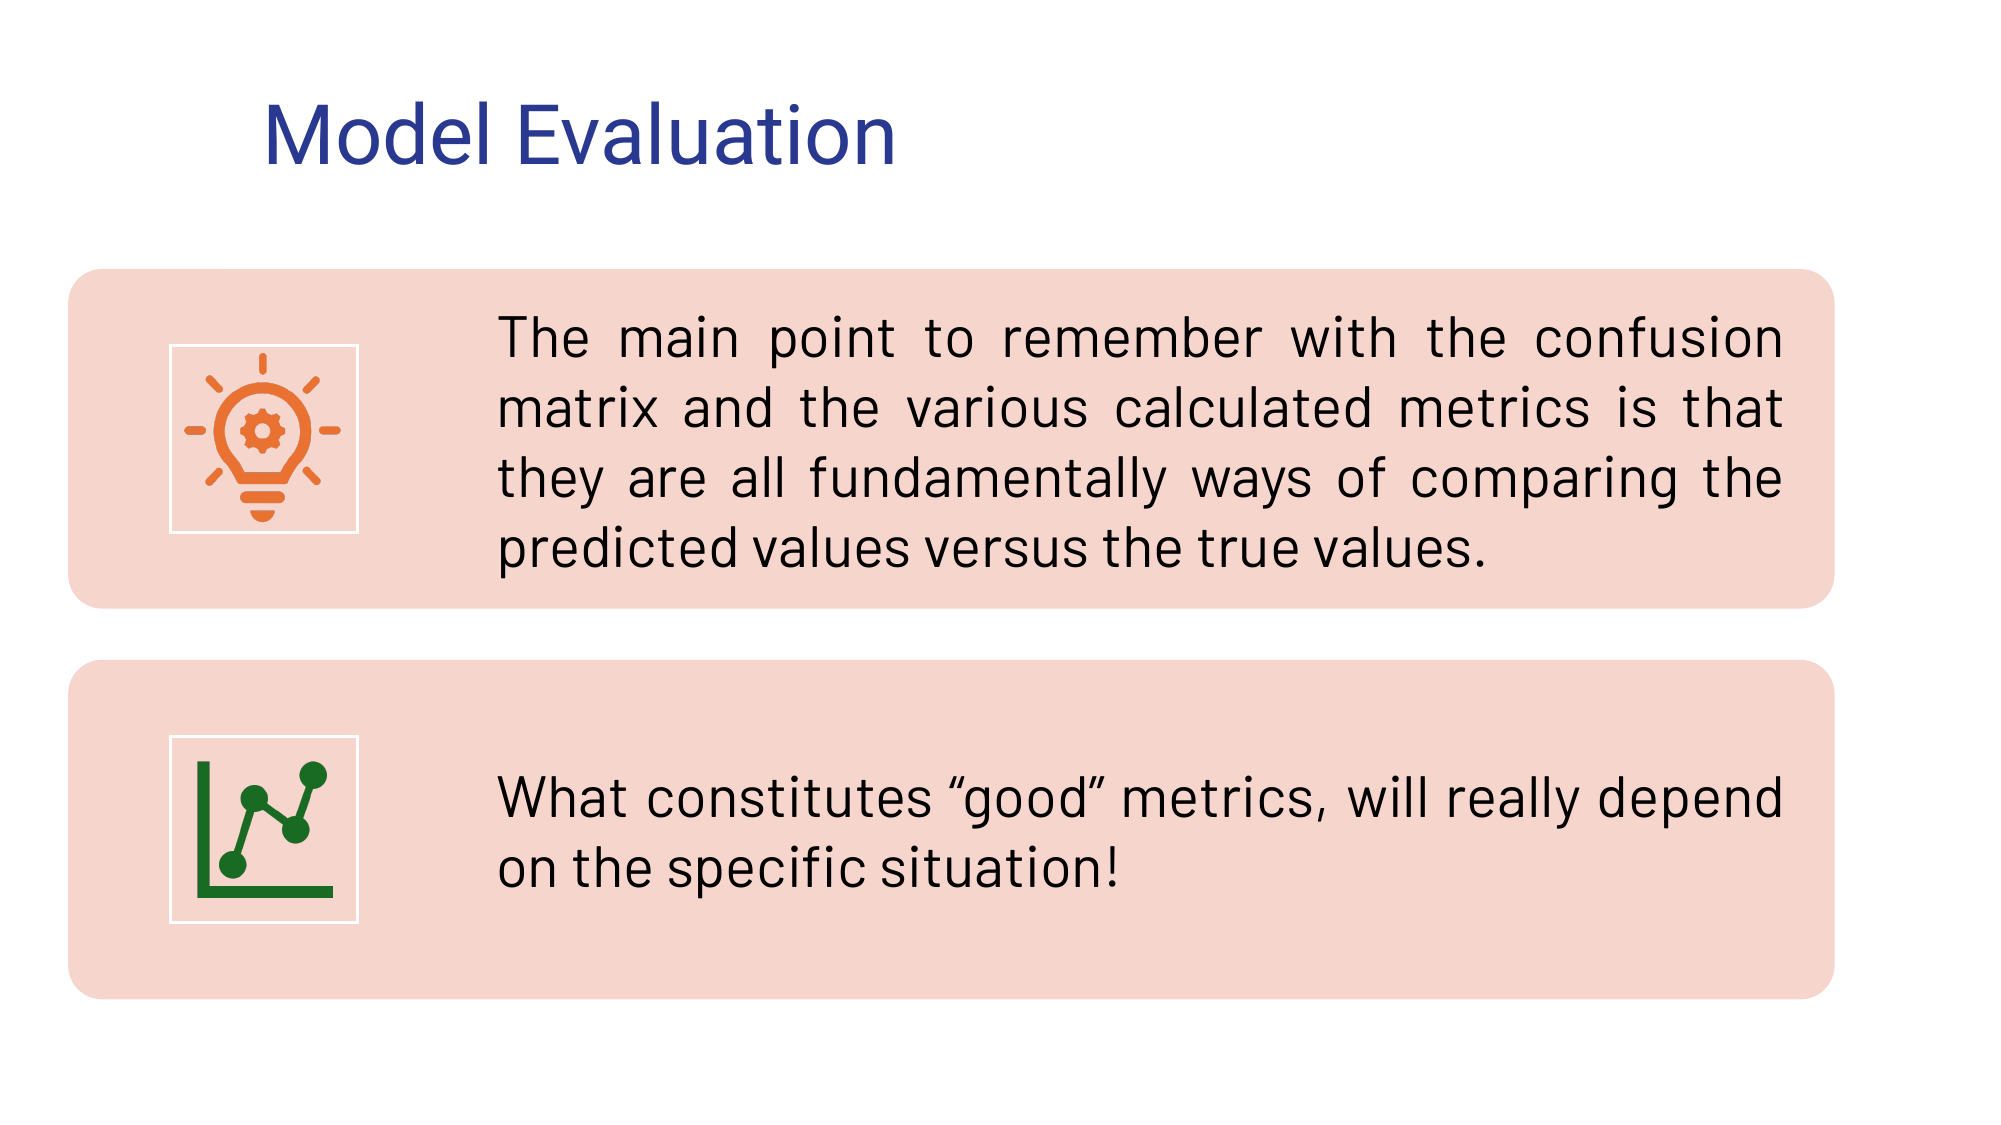

Model Evaluation
The main point to remember with the confusion matrix and the various calculated metrics is that they are all fundamentally ways of comparing the predicted values versus the true values.
What constitutes “good” metrics, will really depend on the specific situation!
Math &
Statistics
Machine Learning
DS
Research
Software
Domain
Knowledge